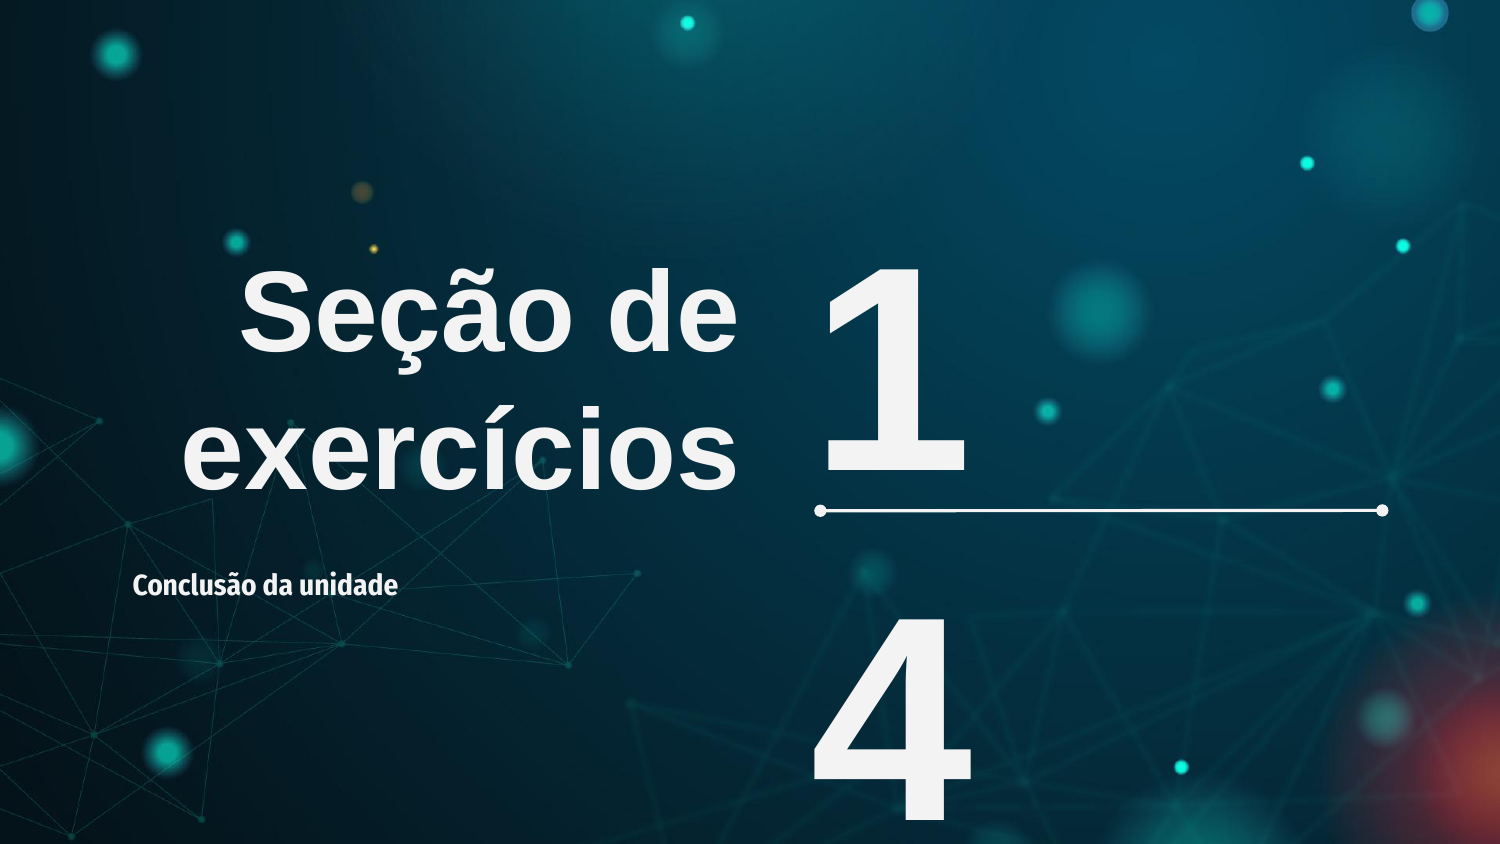

# Seção de exercícios
14
Conclusão da unidade